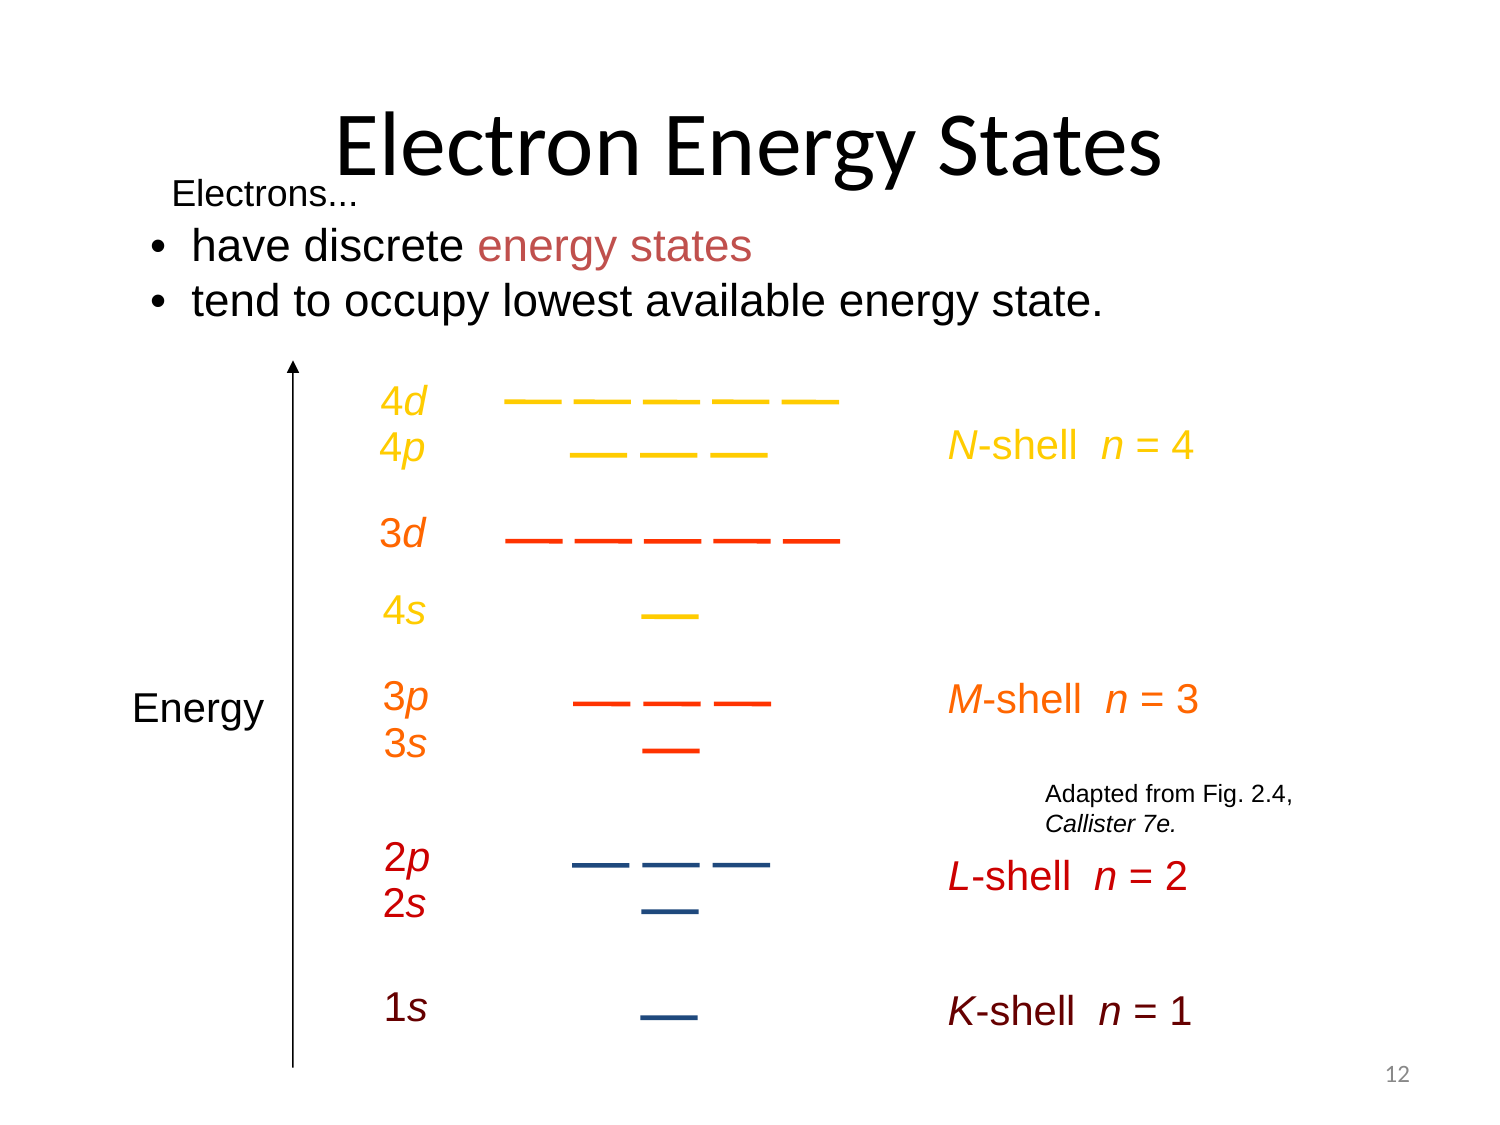

# Electron Energy States
Electrons...
•  have discrete energy states
•  tend to occupy lowest available energy state.

4d

N-shell  n = 4
4p

3d

4s

3p
M-shell  n = 3
Energy

3s

2p
L-shell  n = 2

2s

1s
K-shell  n = 1

Adapted from Fig. 2.4, Callister 7e.
12